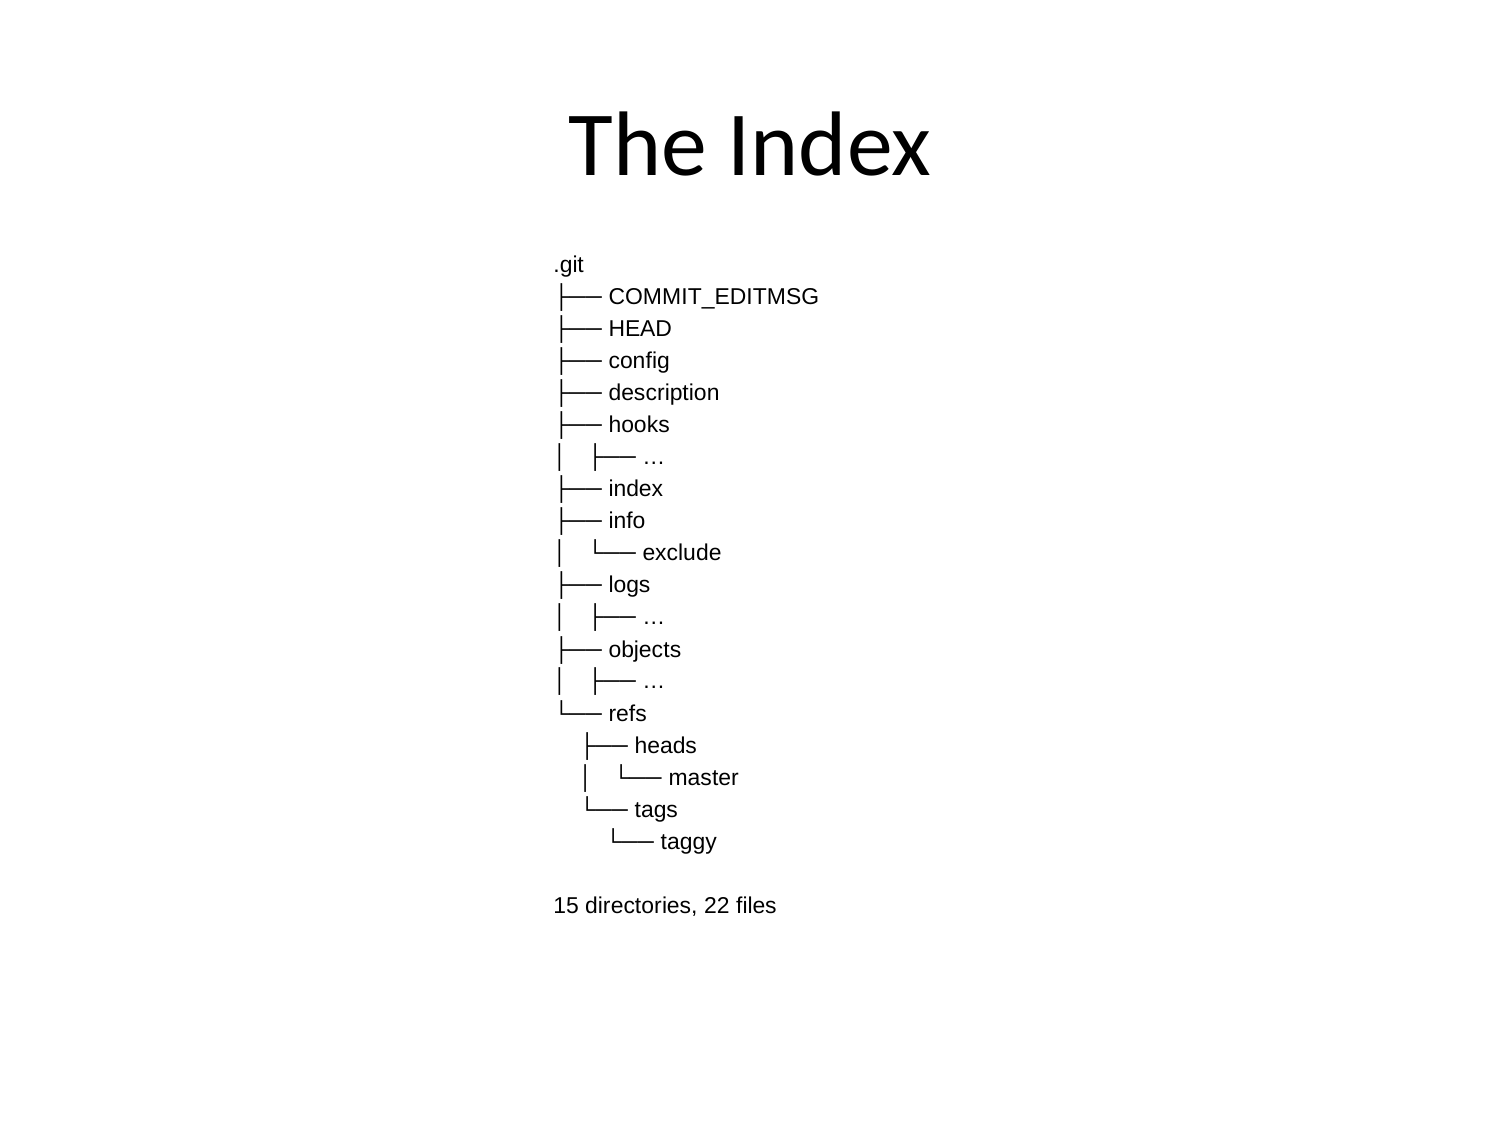

# The Index
.git
├── COMMIT_EDITMSG
├── HEAD
├── config
├── description
├── hooks
│   ├── …
├── index
├── info
│   └── exclude
├── logs
│   ├── …
├── objects
│   ├── …
└── refs
    ├── heads
    │   └── master
    └── tags
        └── taggy

15 directories, 22 files